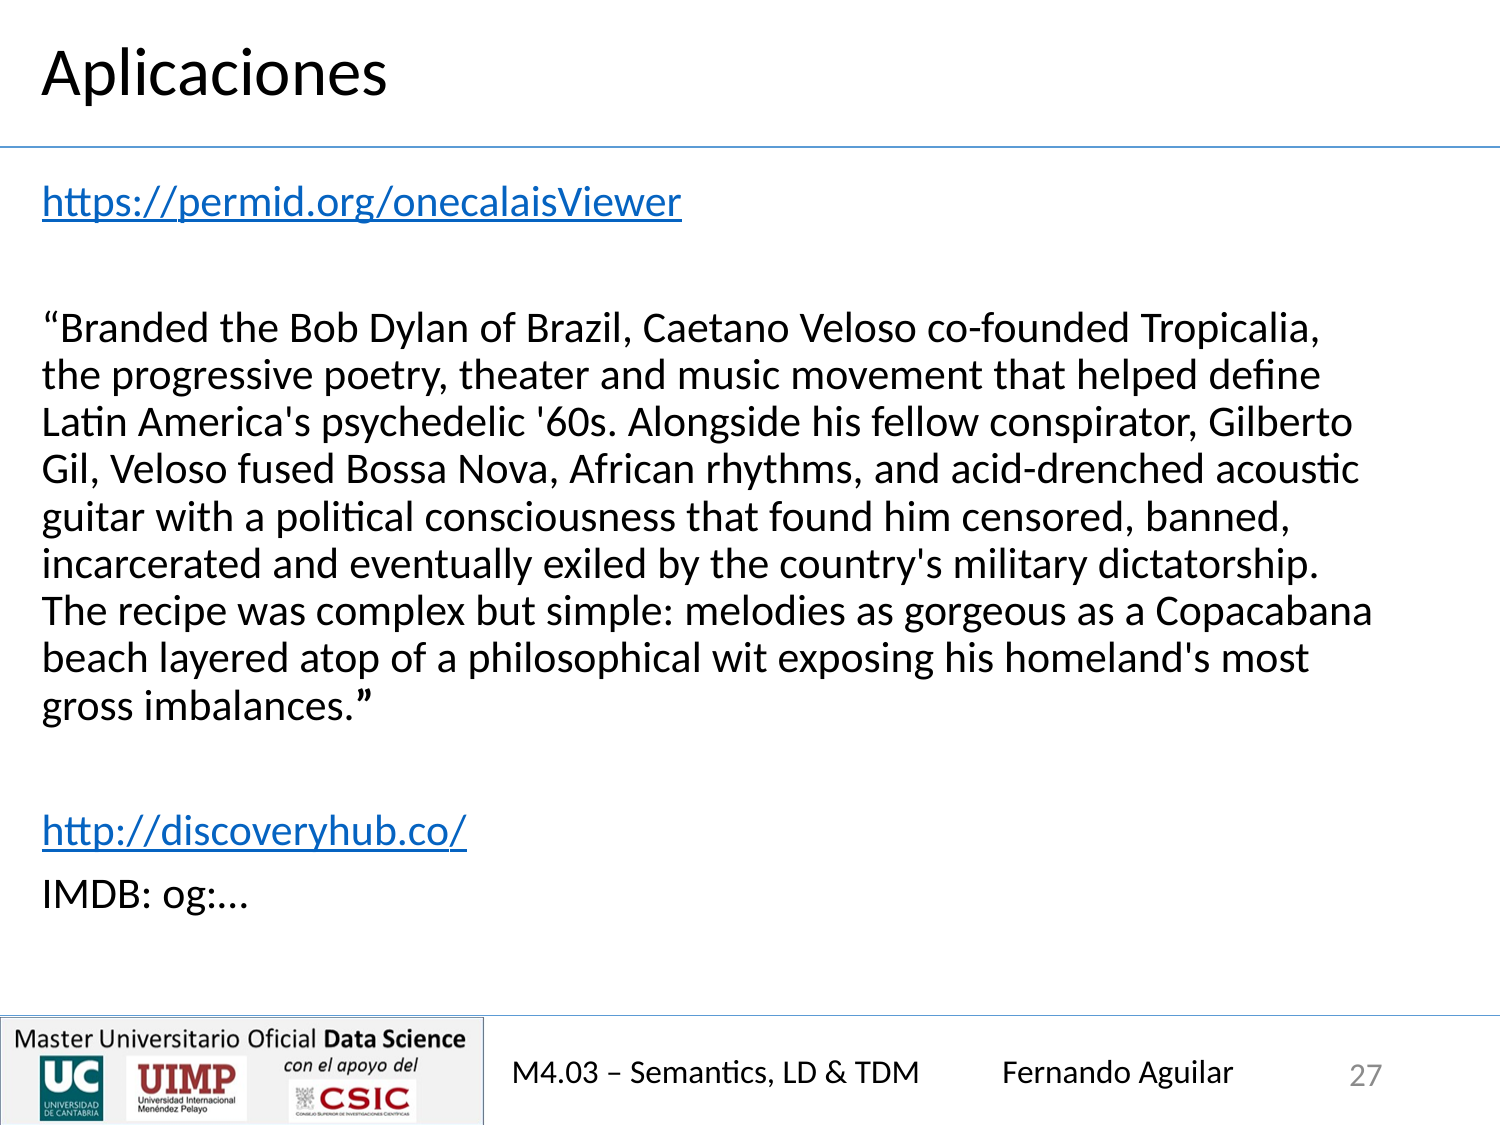

# Aplicaciones
https://permid.org/onecalaisViewer

“Branded the Bob Dylan of Brazil, Caetano Veloso co-founded Tropicalia, the progressive poetry, theater and music movement that helped define Latin America's psychedelic '60s. Alongside his fellow conspirator, Gilberto Gil, Veloso fused Bossa Nova, African rhythms, and acid-drenched acoustic guitar with a political consciousness that found him censored, banned, incarcerated and eventually exiled by the country's military dictatorship. The recipe was complex but simple: melodies as gorgeous as a Copacabana beach layered atop of a philosophical wit exposing his homeland's most gross imbalances.”

http://discoveryhub.co/
IMDB: og:…
M4.03 – Semantics, LD & TDM           Fernando Aguilar
27